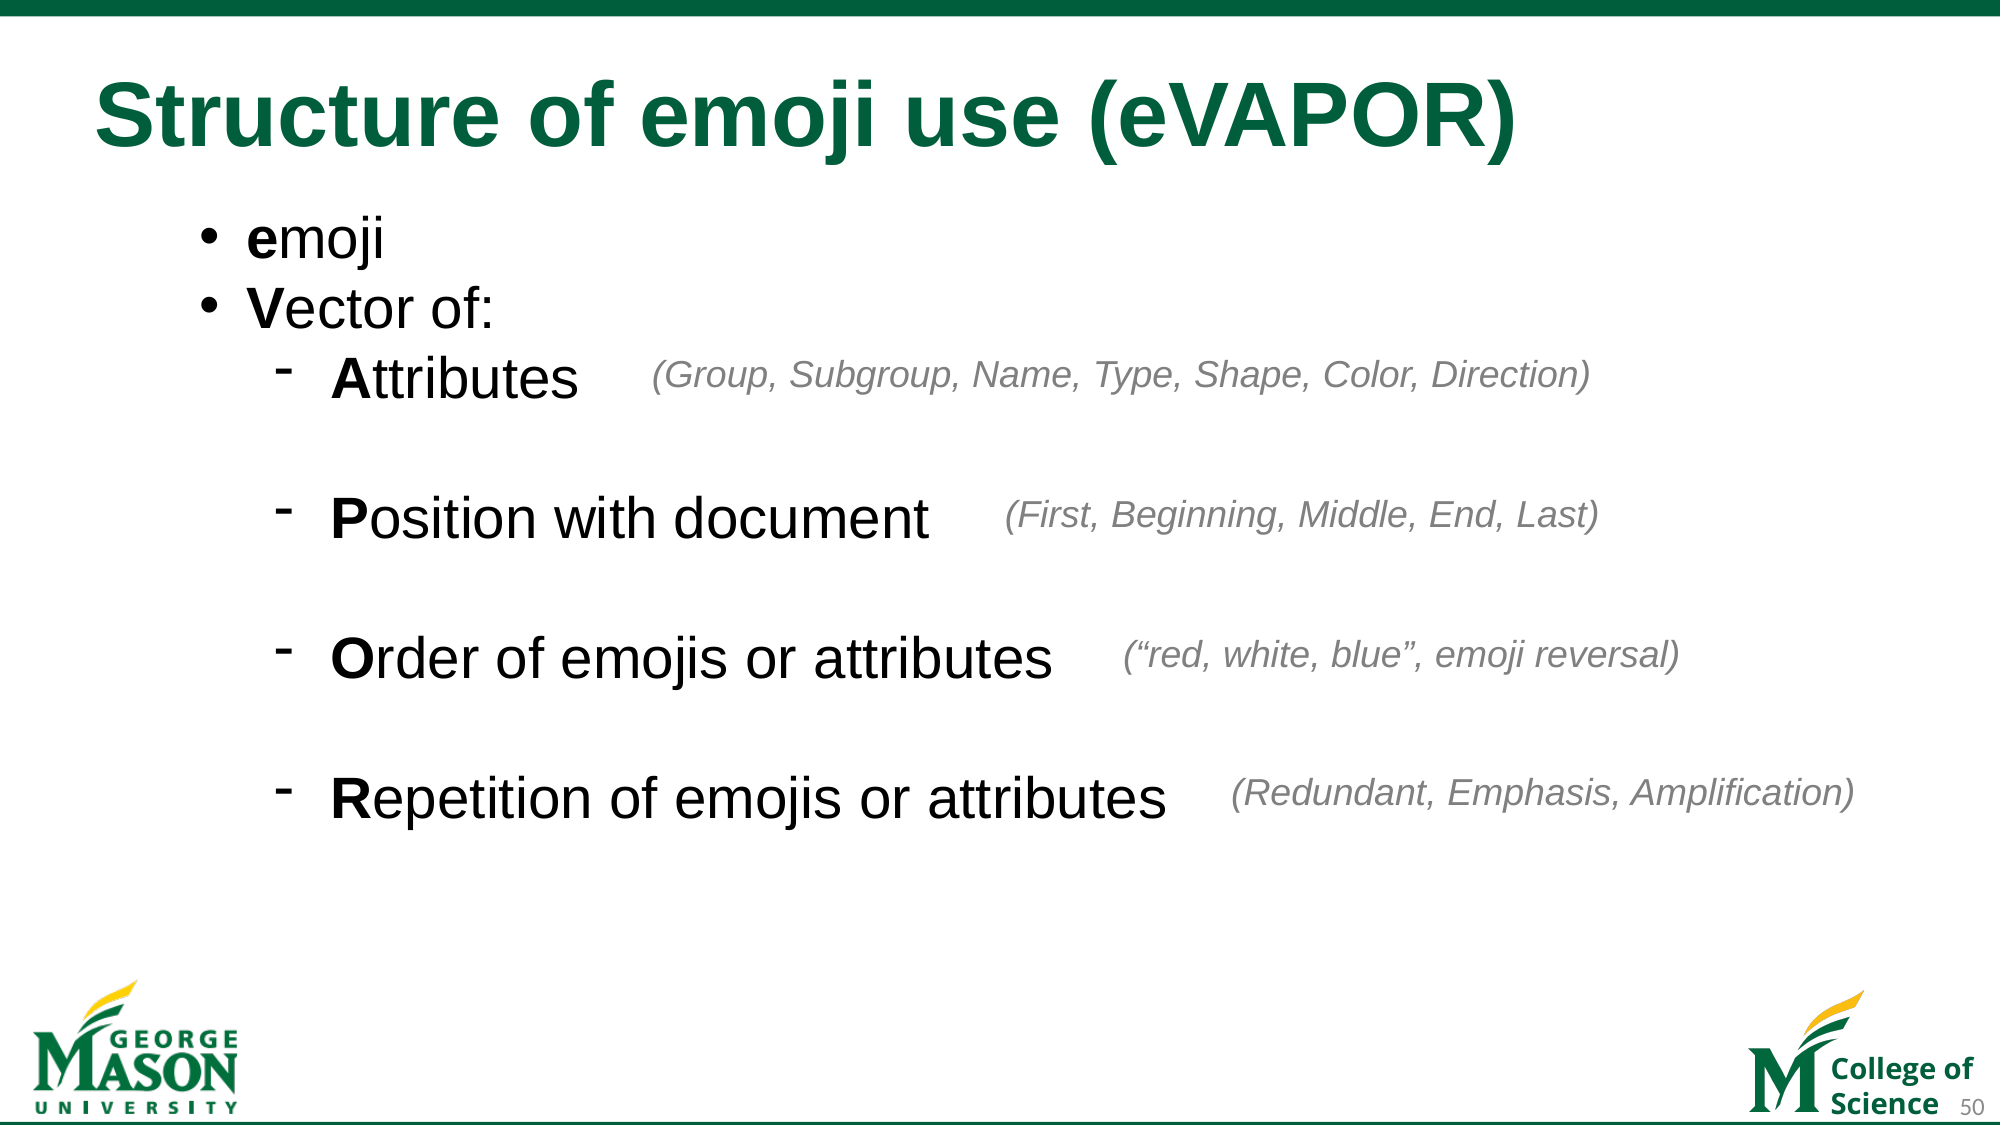

# Structure of emoji use (eVAPOR)
emoji
Vector of:
Attributes

Position with document

Order of emojis or attributes

Repetition of emojis or attributes
(Group, Subgroup, Name, Type, Shape, Color, Direction)
(First, Beginning, Middle, End, Last)
(“red, white, blue”, emoji reversal)
(Redundant, Emphasis, Amplification)
50